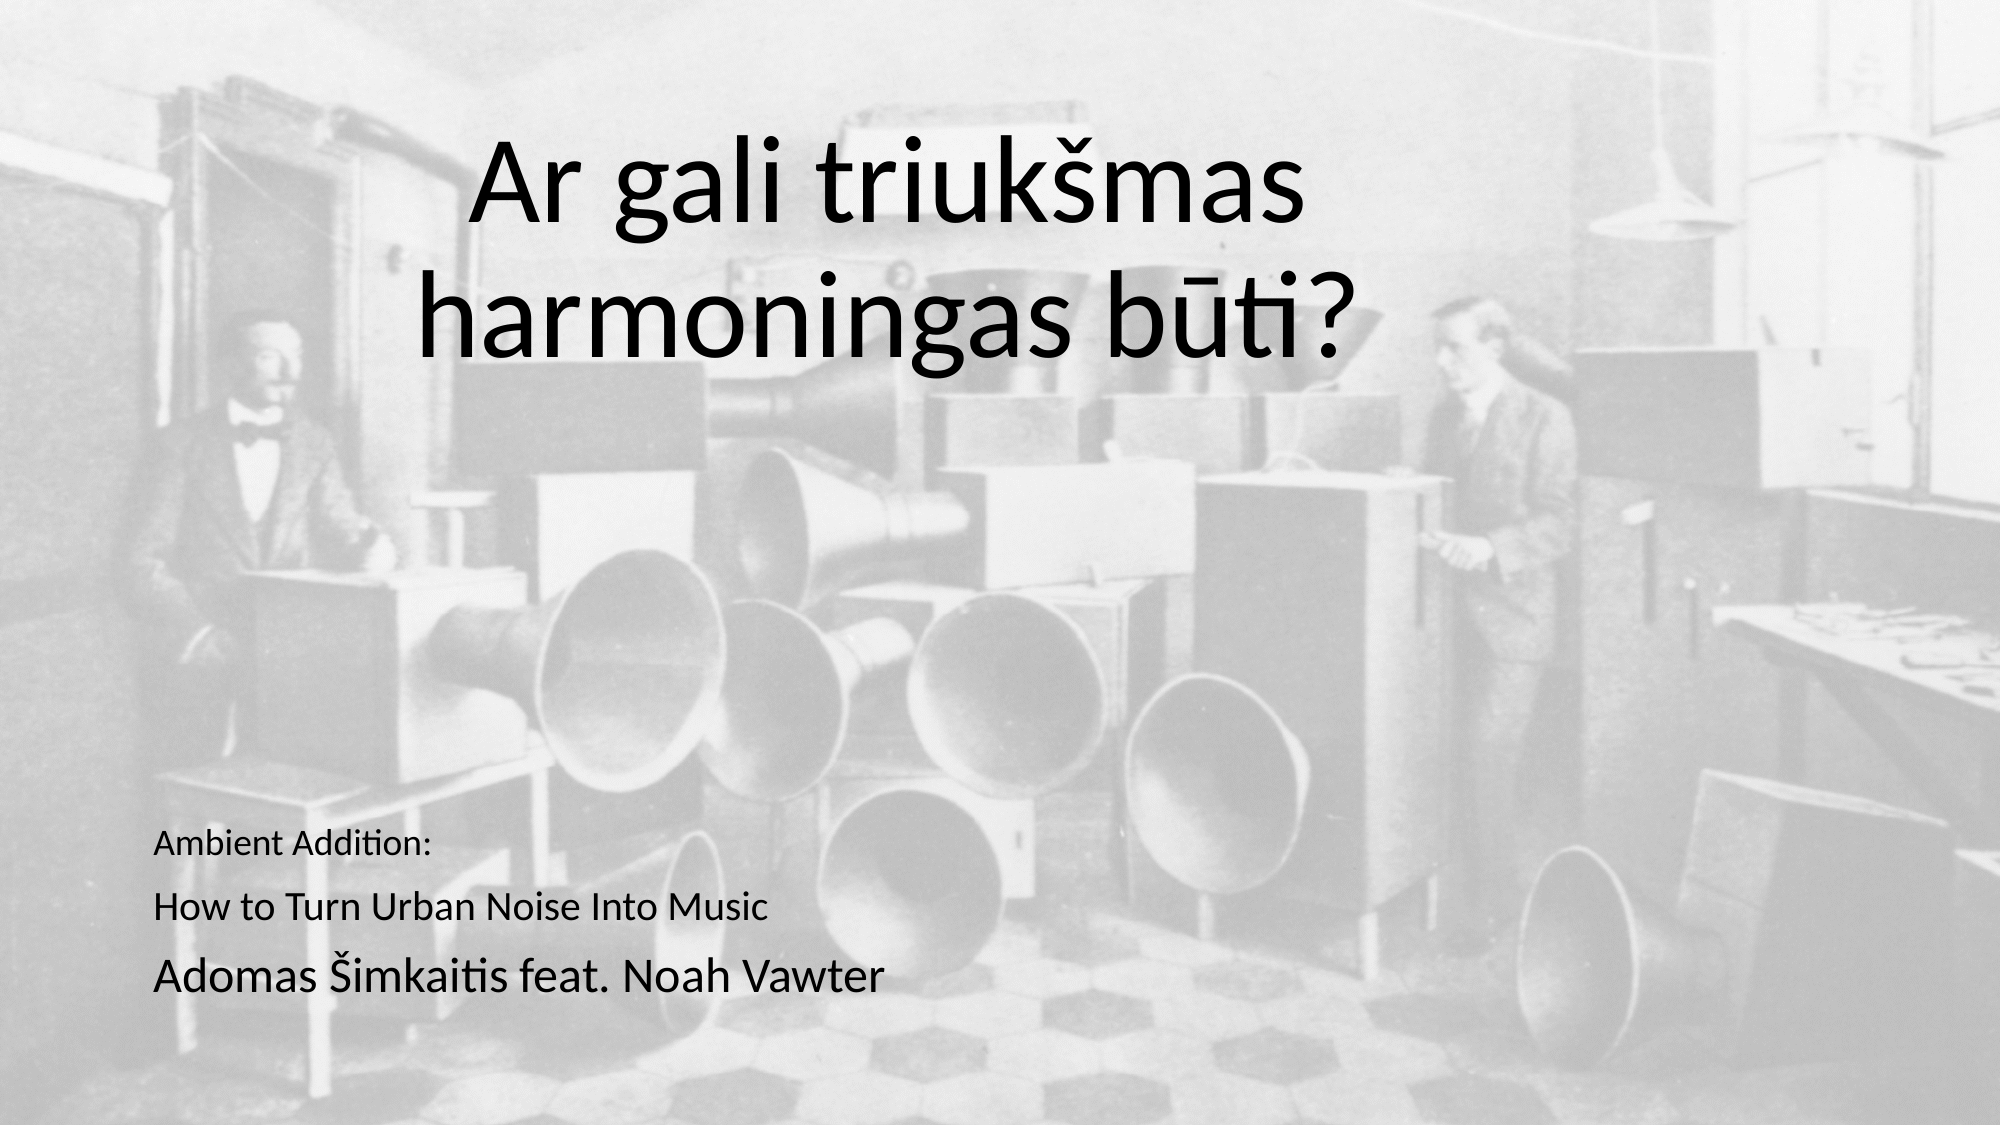

# Ar gali triukšmas harmoningas būti?
Ambient Addition:
How to Turn Urban Noise Into Music
Adomas Šimkaitis feat. Noah Vawter